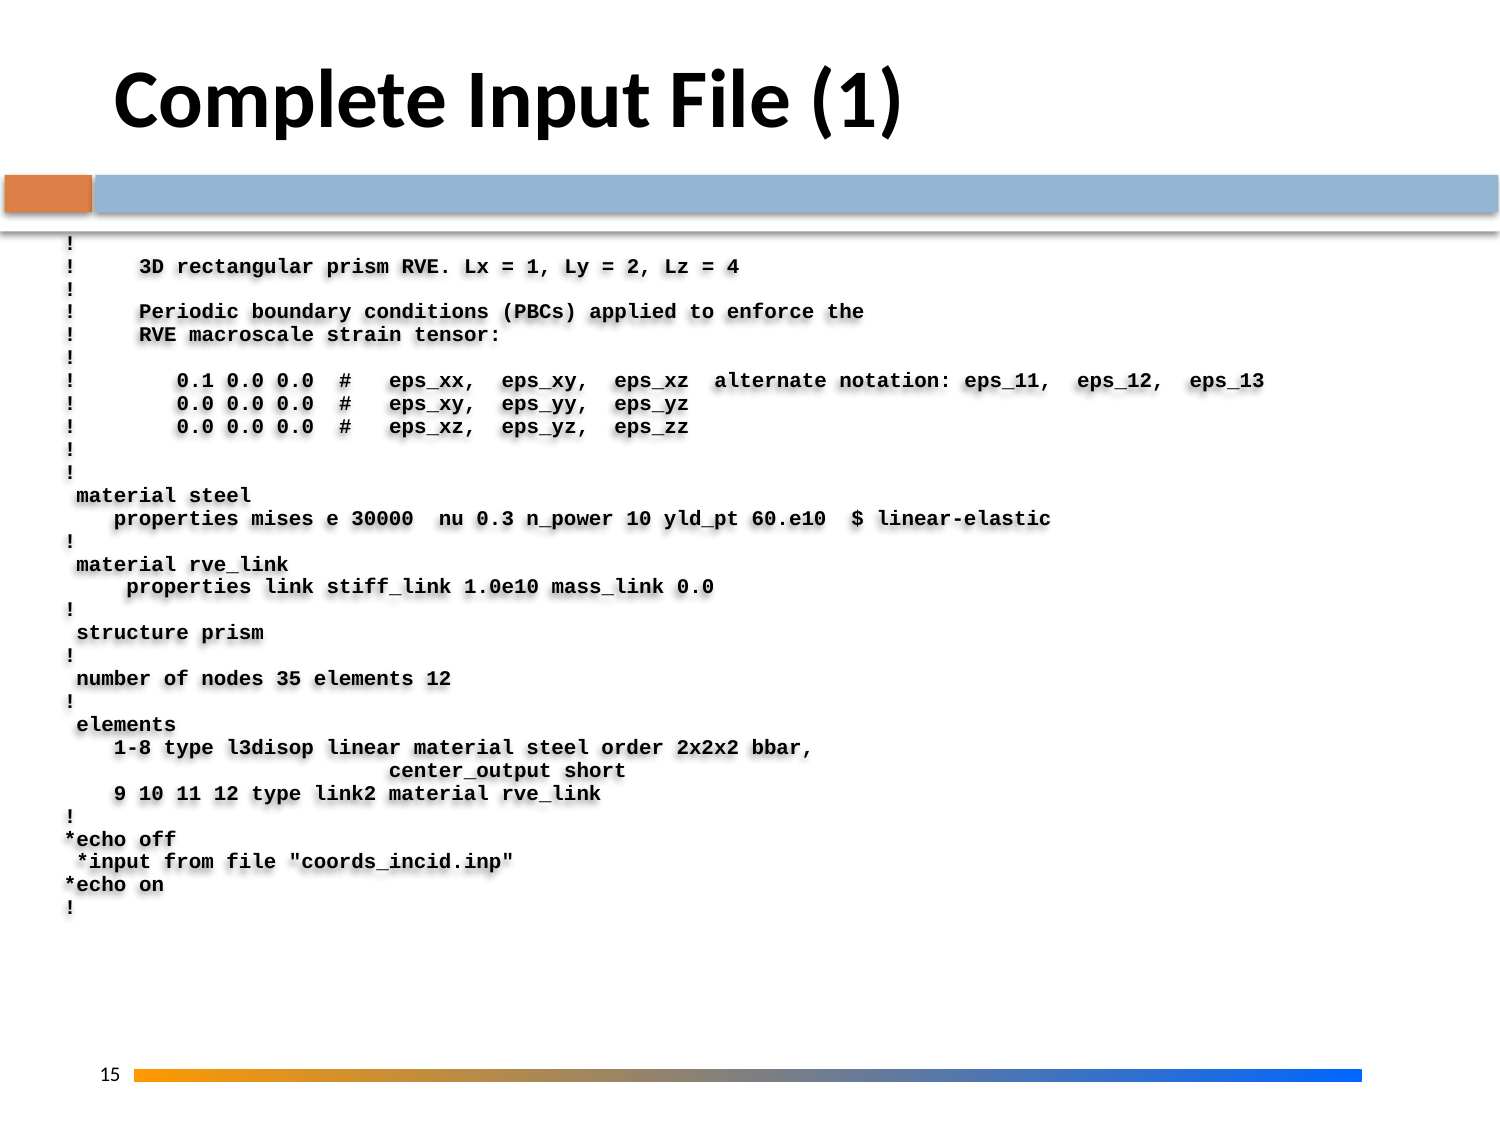

# Complete Input File (1)
!
!     3D rectangular prism RVE. Lx = 1, Ly = 2, Lz = 4
!
!     Periodic boundary conditions (PBCs) applied to enforce the
!     RVE macroscale strain tensor:
!
!        0.1 0.0 0.0  #   eps_xx,  eps_xy,  eps_xz  alternate notation: eps_11,  eps_12,  eps_13
!        0.0 0.0 0.0  #   eps_xy,  eps_yy,  eps_yz
!        0.0 0.0 0.0  #   eps_xz,  eps_yz,  eps_zz
!
!
 material steel
    properties mises e 30000  nu 0.3 n_power 10 yld_pt 60.e10  $ linear-elastic
!
 material rve_link
     properties link stiff_link 1.0e10 mass_link 0.0
!
 structure prism
!
 number of nodes 35 elements 12
!
 elements
    1-8 type l3disop linear material steel order 2x2x2 bbar,
                          center_output short
    9 10 11 12 type link2 material rve_link
!
*echo off
 *input from file "coords_incid.inp"
*echo on
!